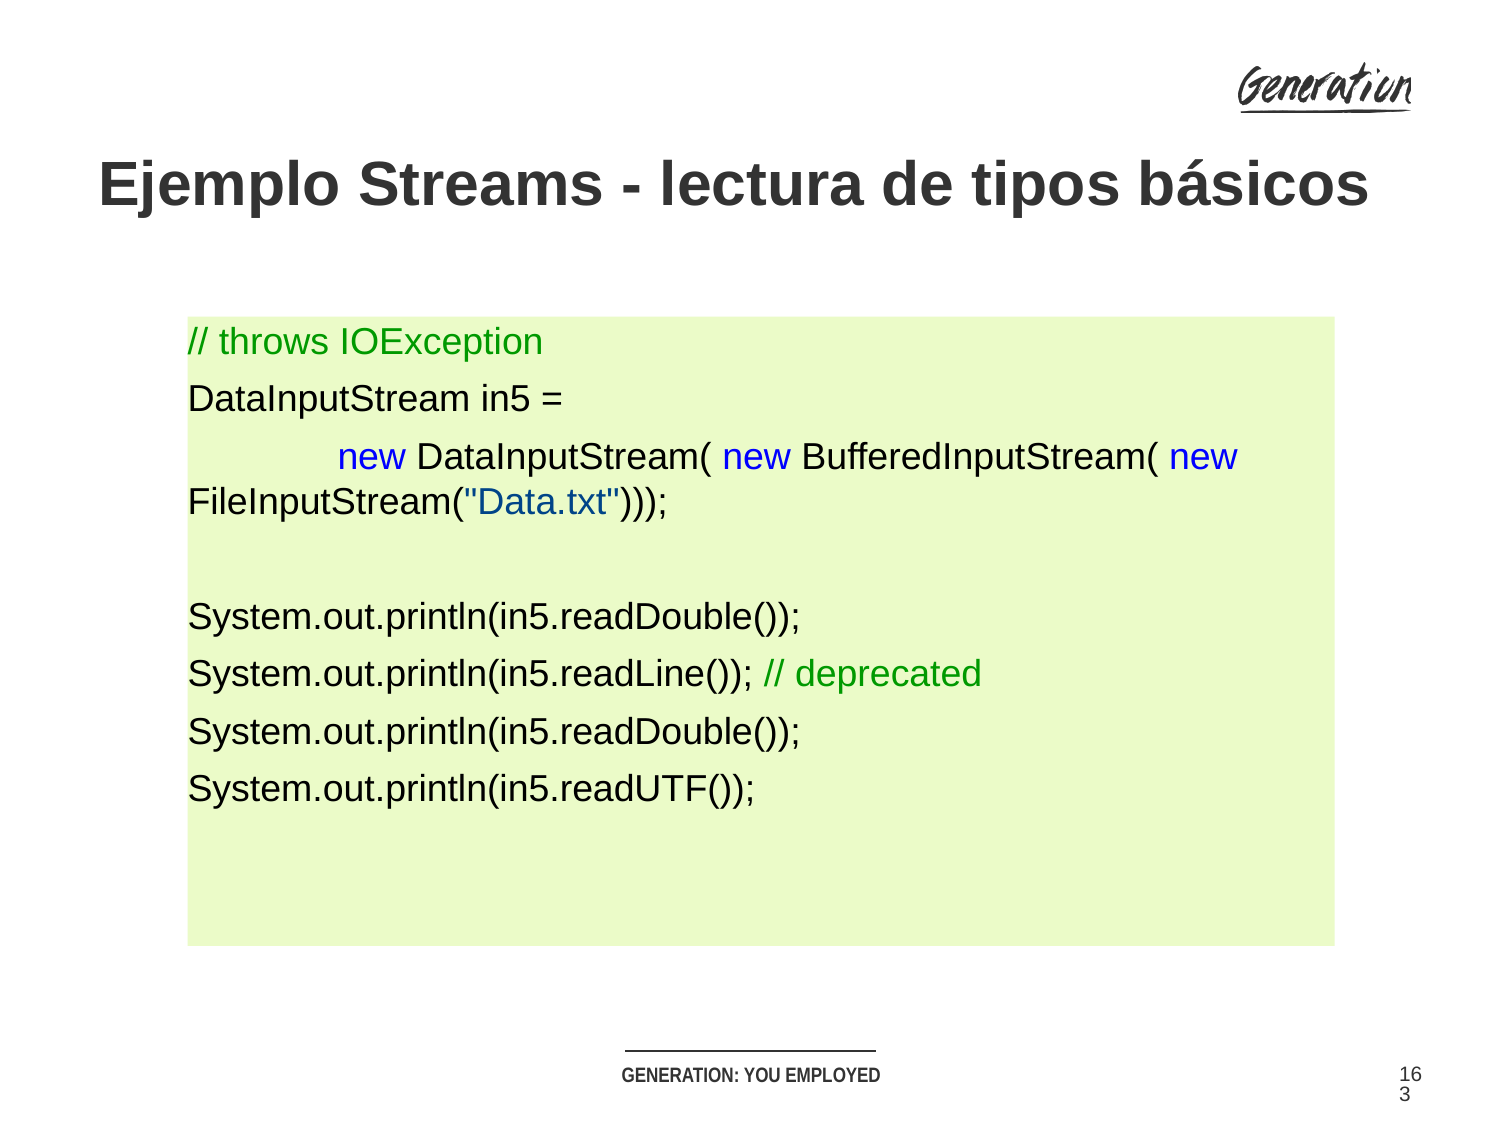

Ejemplo Streams - lectura de tipos básicos
// throws IOException
DataInputStream in5 =
	new DataInputStream( new BufferedInputStream( new FileInputStream("Data.txt")));

System.out.println(in5.readDouble());
System.out.println(in5.readLine()); // deprecated
System.out.println(in5.readDouble());
System.out.println(in5.readUTF());